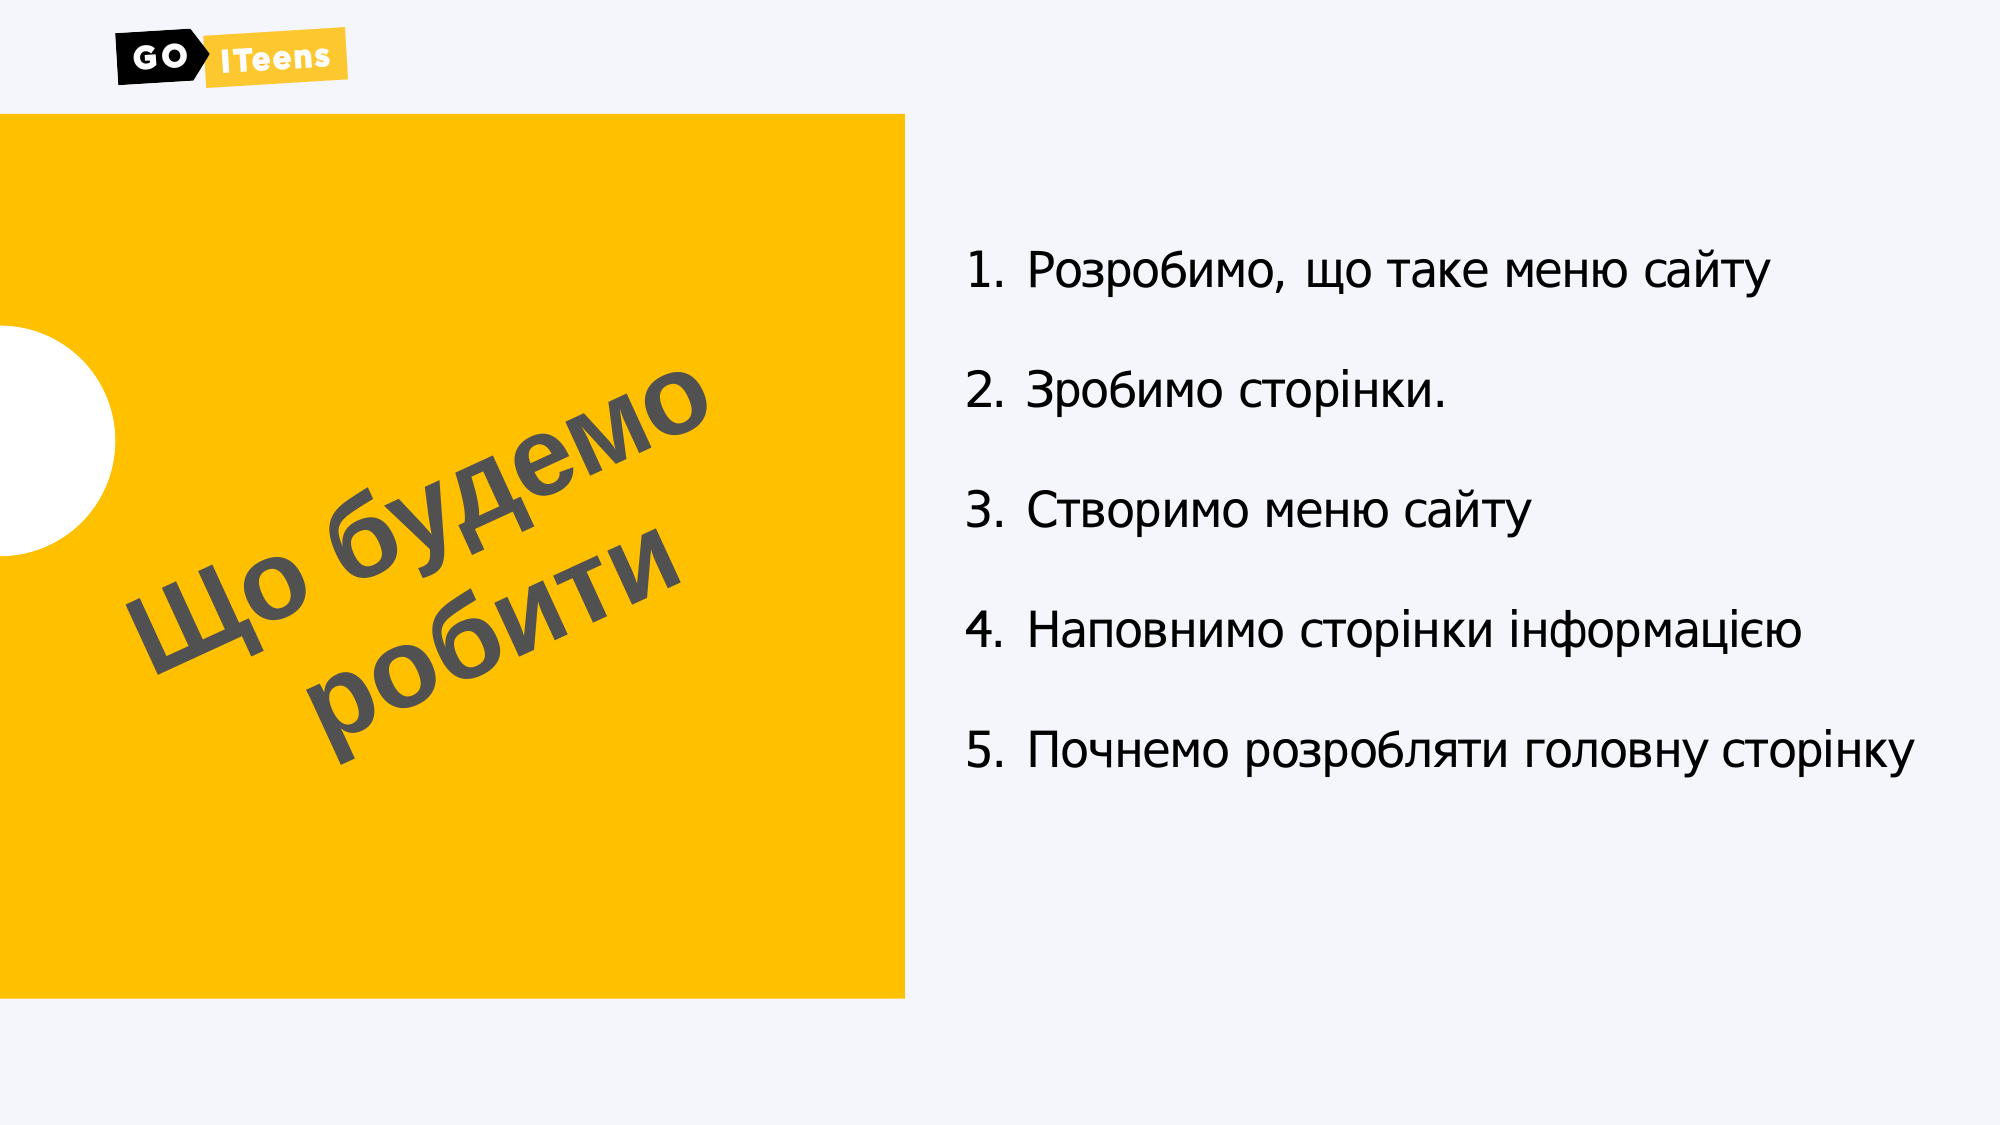

Розробимо, що таке меню сайту

Зробимо сторінки.

Створимо меню сайту

Наповнимо сторінки інформацією

Почнемо розробляти головну сторінку

Що будемо
робити